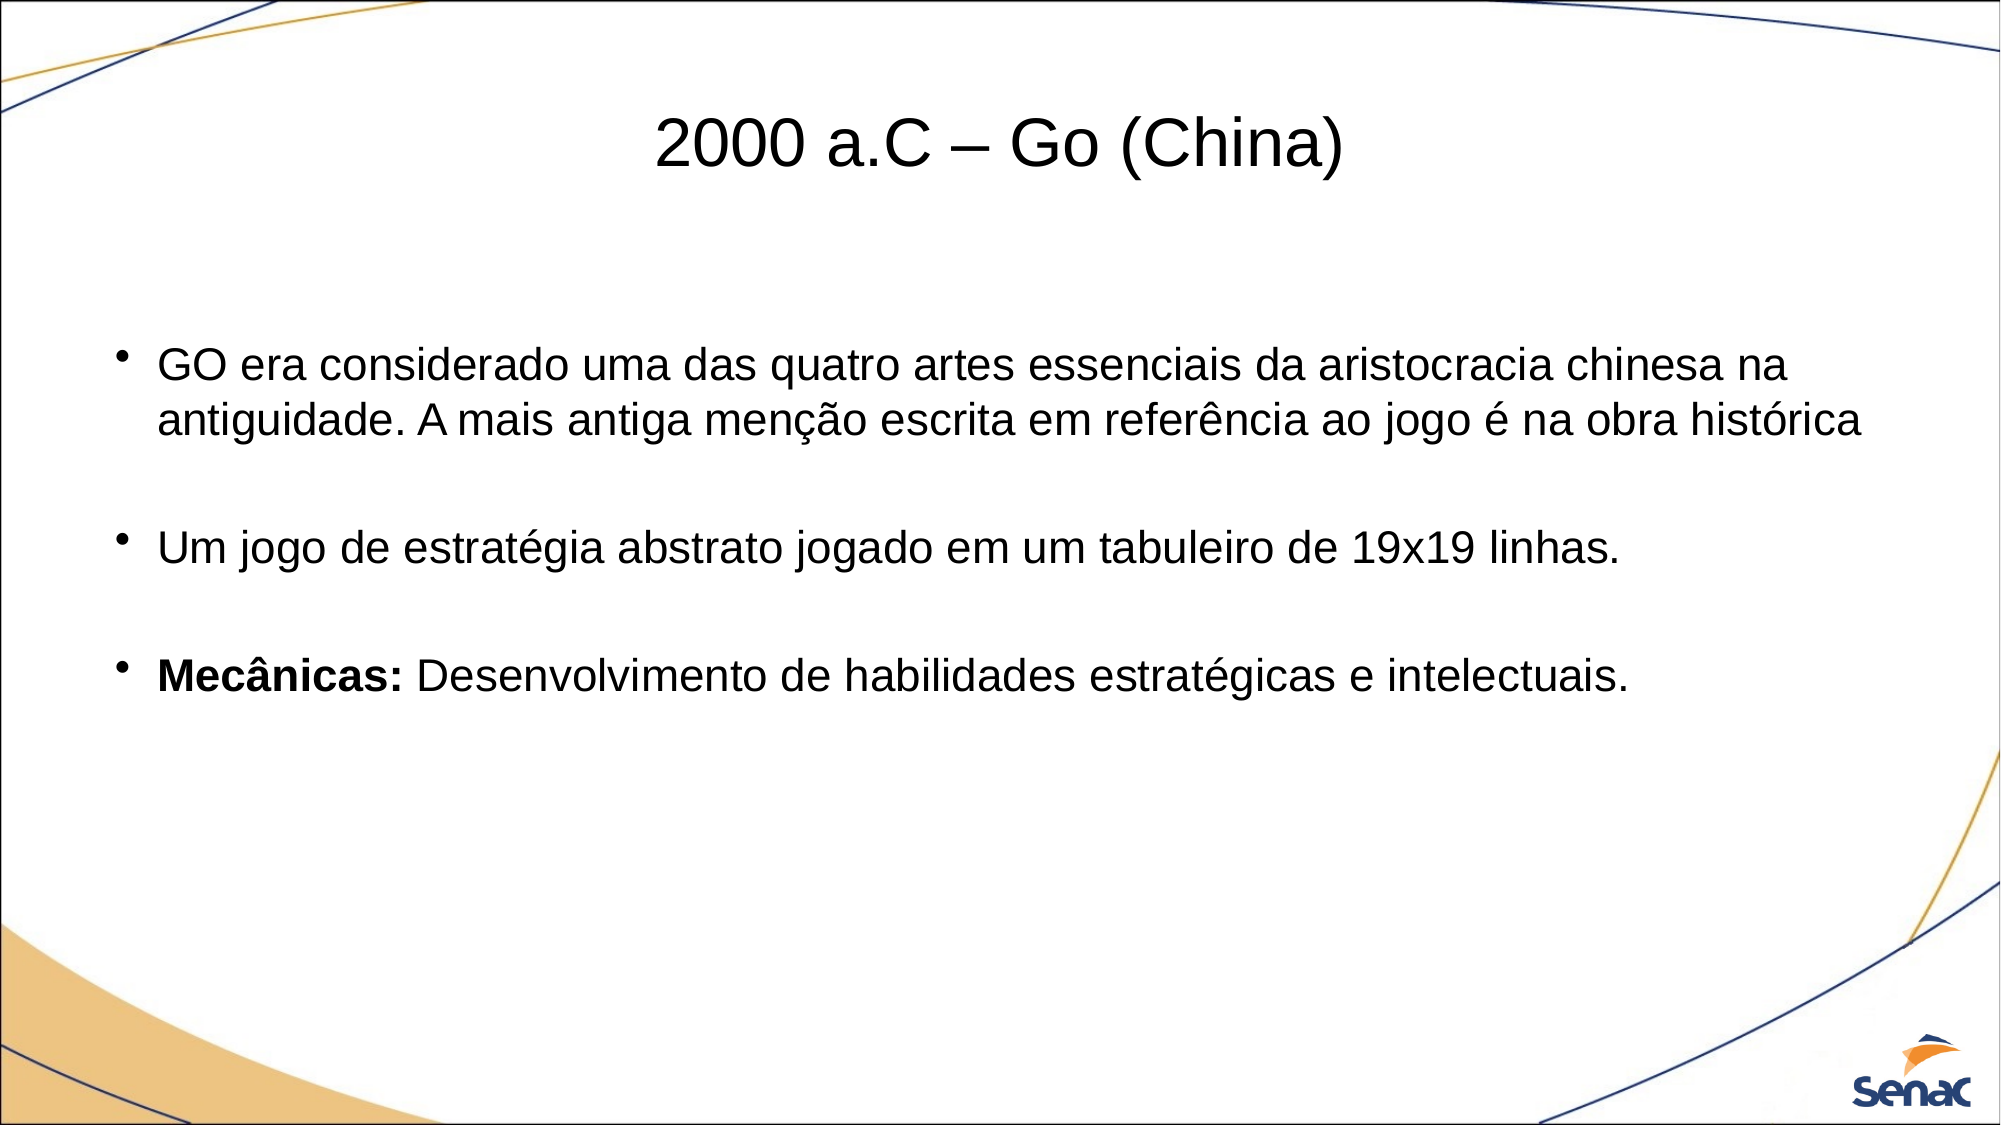

# 2000 a.C – Go (China)

GO era considerado uma das quatro artes essenciais da aristocracia chinesa na antiguidade. A mais antiga menção escrita em referência ao jogo é na obra histórica

Um jogo de estratégia abstrato jogado em um tabuleiro de 19x19 linhas.

Mecânicas: Desenvolvimento de habilidades estratégicas e intelectuais.